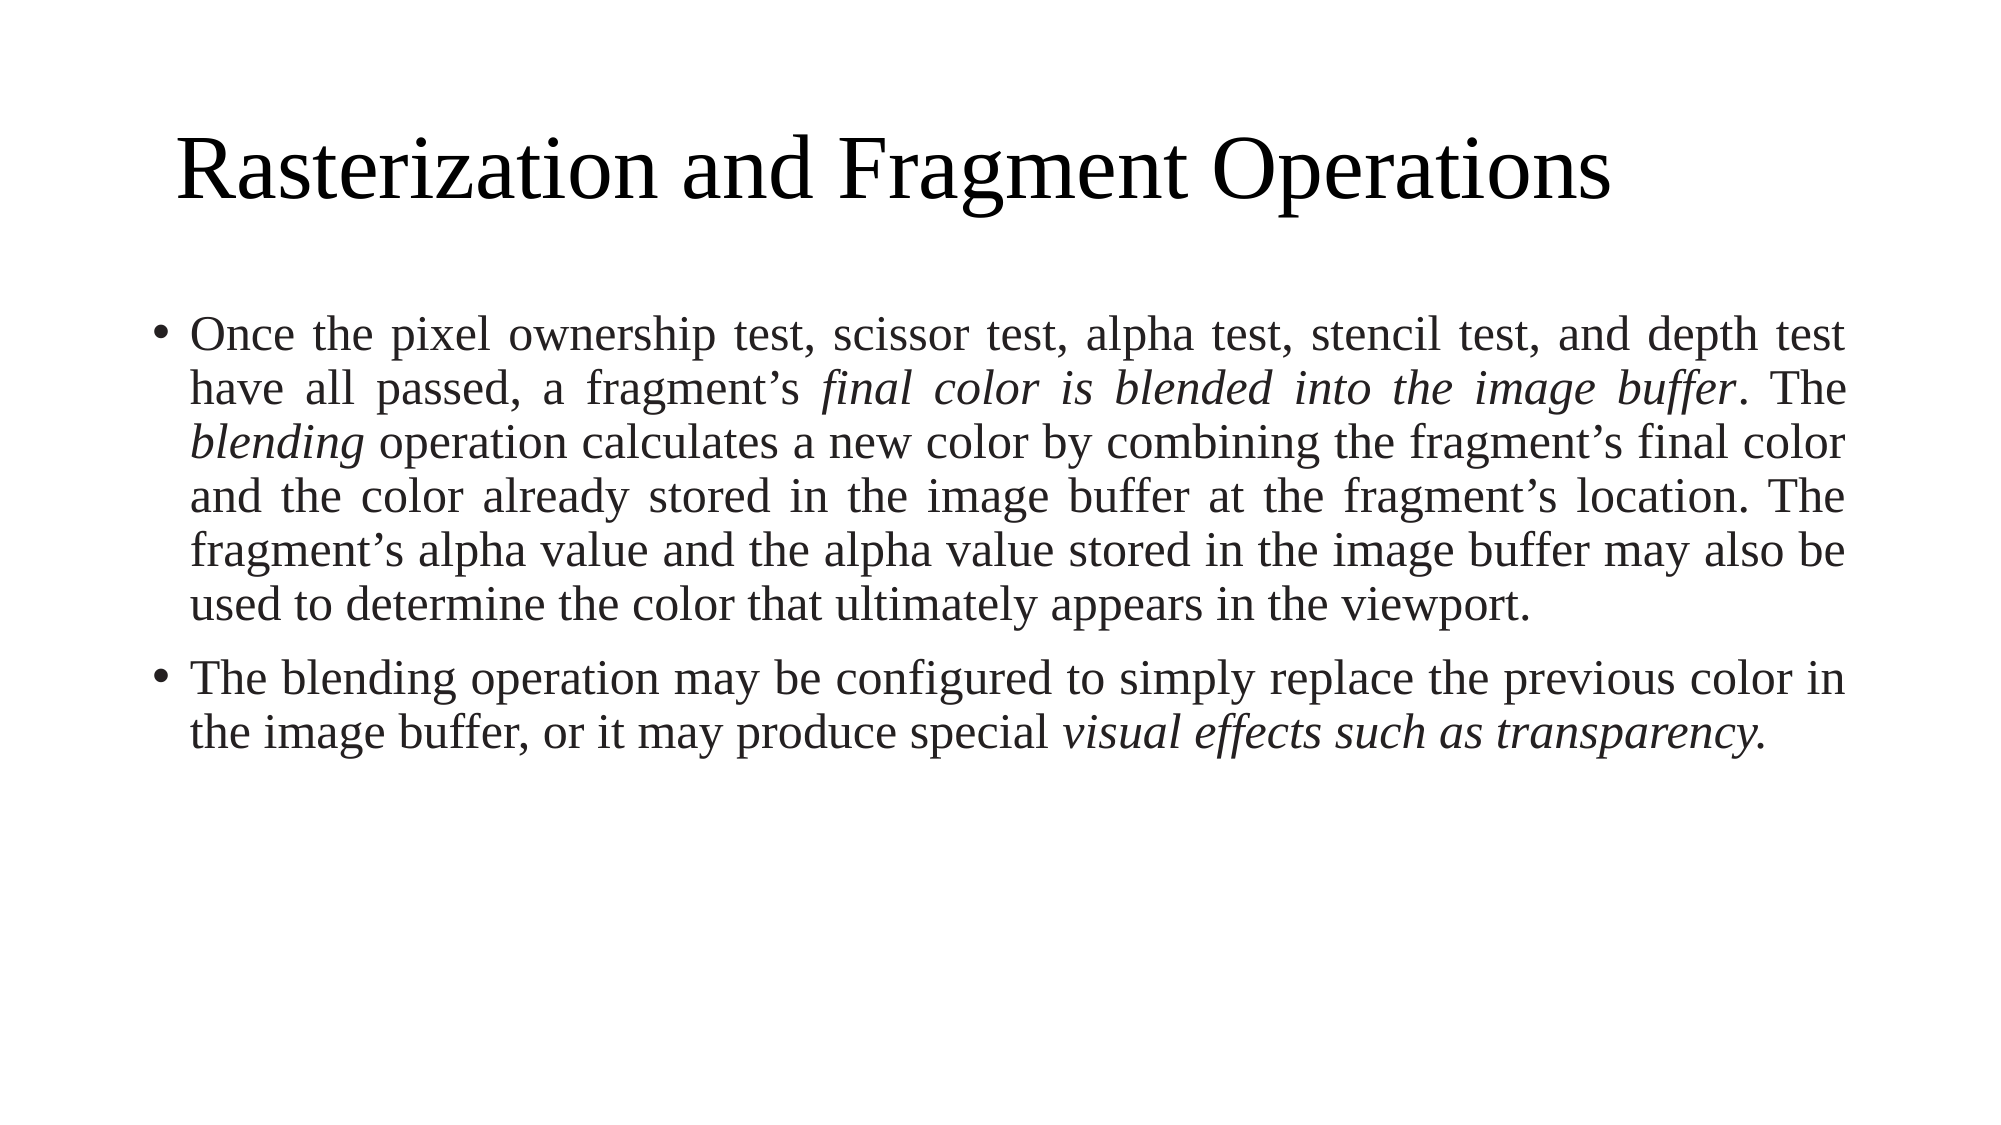

# Rasterization and Fragment Operations
Once the pixel ownership test, scissor test, alpha test, stencil test, and depth test have all passed, a fragment’s final color is blended into the image buffer. The blending operation calculates a new color by combining the fragment’s final color and the color already stored in the image buffer at the fragment’s location. The fragment’s alpha value and the alpha value stored in the image buffer may also be used to determine the color that ultimately appears in the viewport.
The blending operation may be configured to simply replace the previous color in the image buffer, or it may produce special visual effects such as transparency.